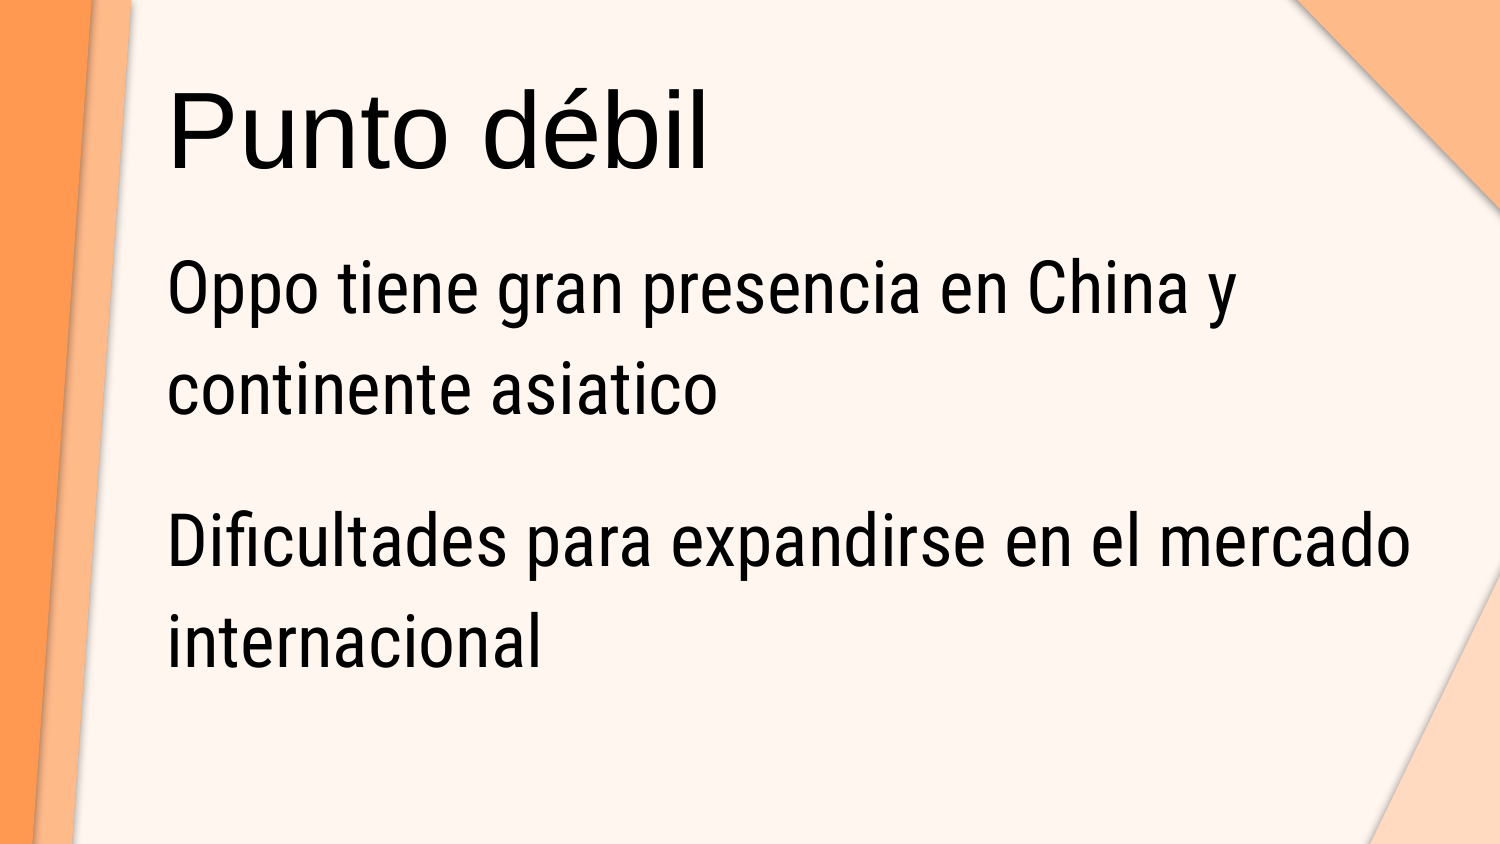

# Punto débil
Oppo tiene gran presencia en China y continente asiatico

Dificultades para expandirse en el mercado internacional